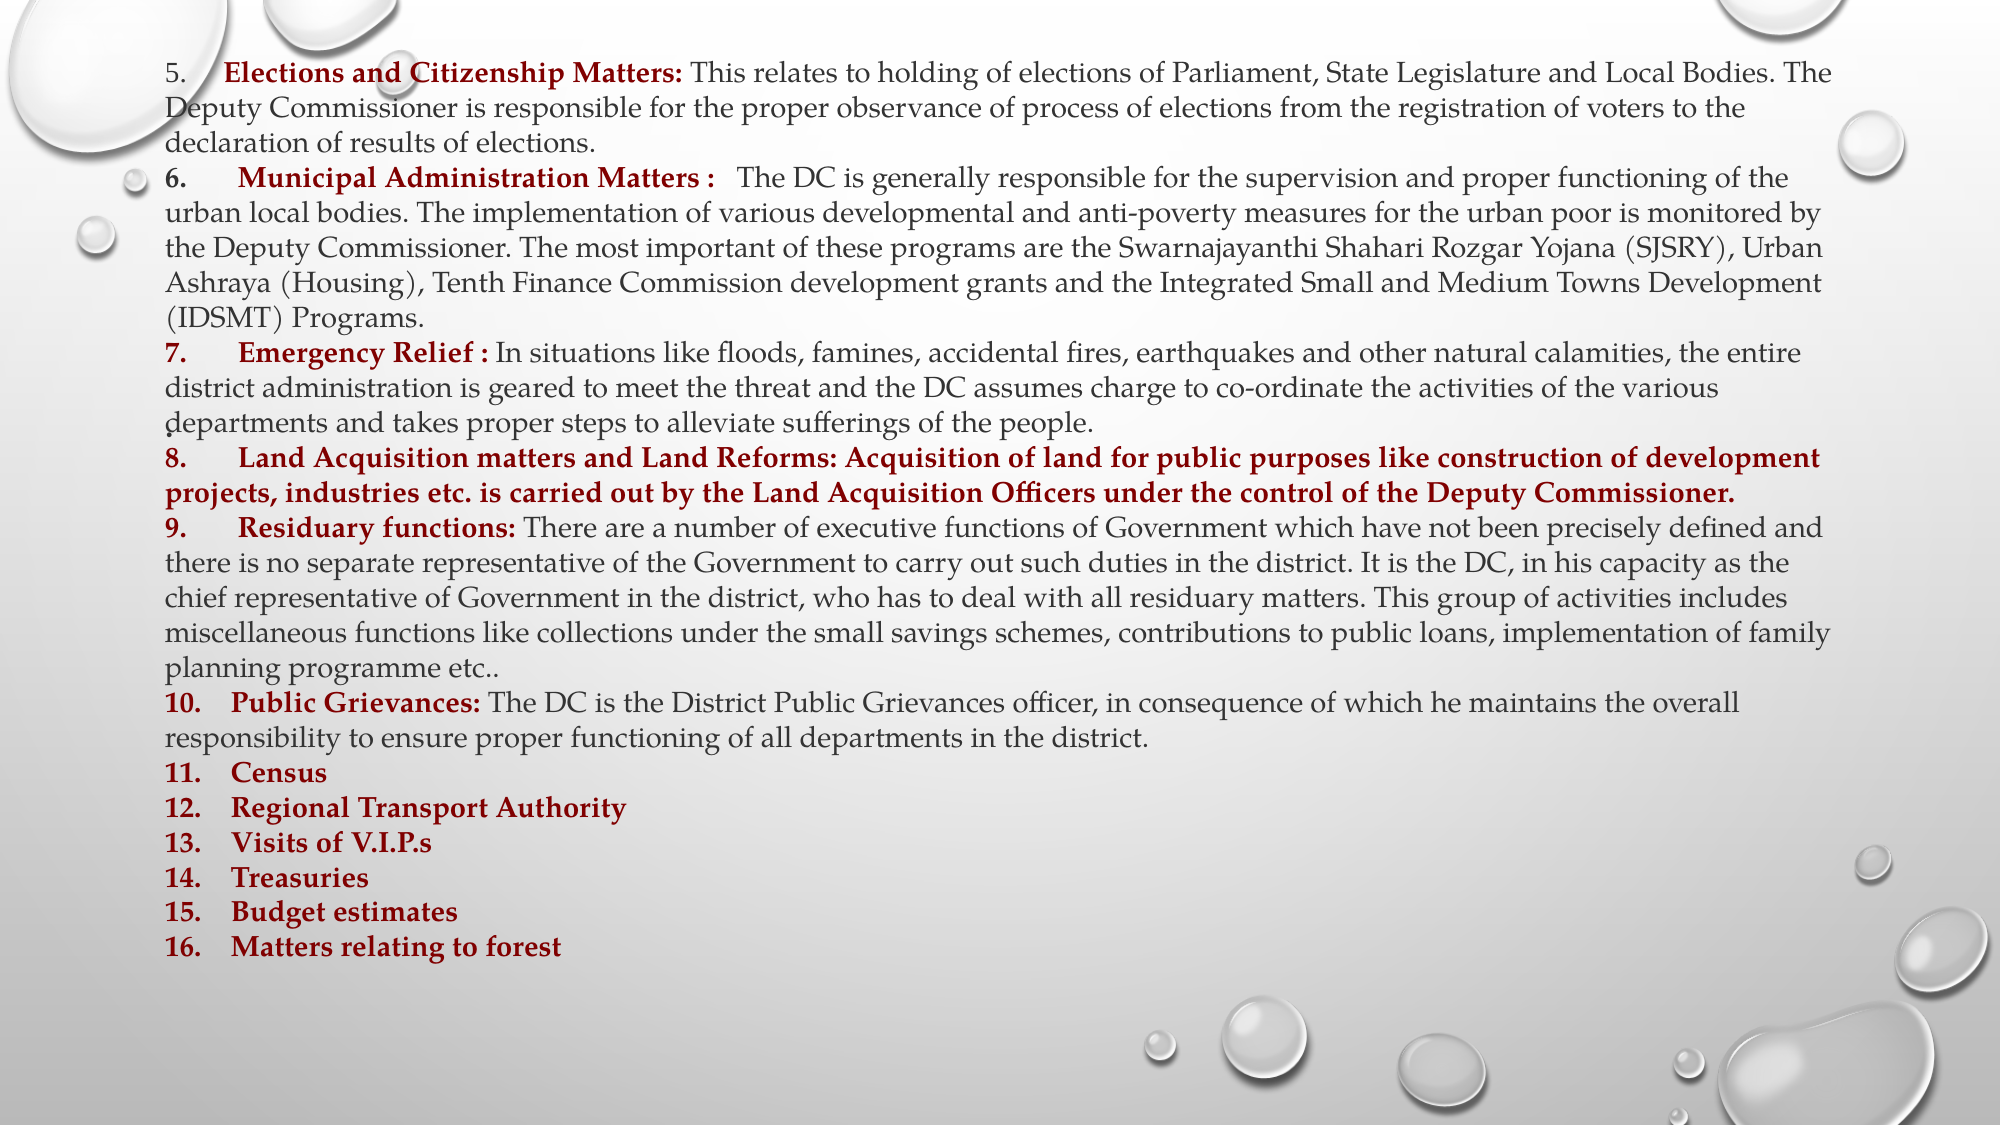

# 5.     Elections and Citizenship Matters: This relates to holding of elections of Parliament, State Legislature and Local Bodies. The Deputy Commissioner is responsible for the proper observance of process of elections from the registration of voters to the declaration of results of elections. 6.       Municipal Administration Matters :   The DC is generally responsible for the supervision and proper functioning of the urban local bodies. The implementation of various developmental and anti-poverty measures for the urban poor is monitored by the Deputy Commissioner. The most important of these programs are the Swarnajayanthi Shahari Rozgar Yojana (SJSRY), Urban Ashraya (Housing), Tenth Finance Commission development grants and the Integrated Small and Medium Towns Development (IDSMT) Programs.  7.       Emergency Relief : In situations like floods, famines, accidental fires, earthquakes and other natural calamities, the entire district administration is geared to meet the threat and the DC assumes charge to co-ordinate the activities of the various departments and takes proper steps to alleviate sufferings of the people. 8.       Land Acquisition matters and Land Reforms: Acquisition of land for public purposes like construction of development projects, industries etc. is carried out by the Land Acquisition Officers under the control of the Deputy Commissioner. 9.       Residuary functions: There are a number of executive functions of Government which have not been precisely defined and there is no separate representative of the Government to carry out such duties in the district. It is the DC, in his capacity as the chief representative of Government in the district, who has to deal with all residuary matters. This group of activities includes miscellaneous functions like collections under the small savings schemes, contributions to public loans, implementation of family planning programme etc.. 10.    Public Grievances: The DC is the District Public Grievances officer, in consequence of which he maintains the overall responsibility to ensure proper functioning of all departments in the district. 11.    Census 12.    Regional Transport Authority 13.    Visits of V.I.P.s 14.    Treasuries 15.    Budget estimates 16.    Matters relating to forest
.